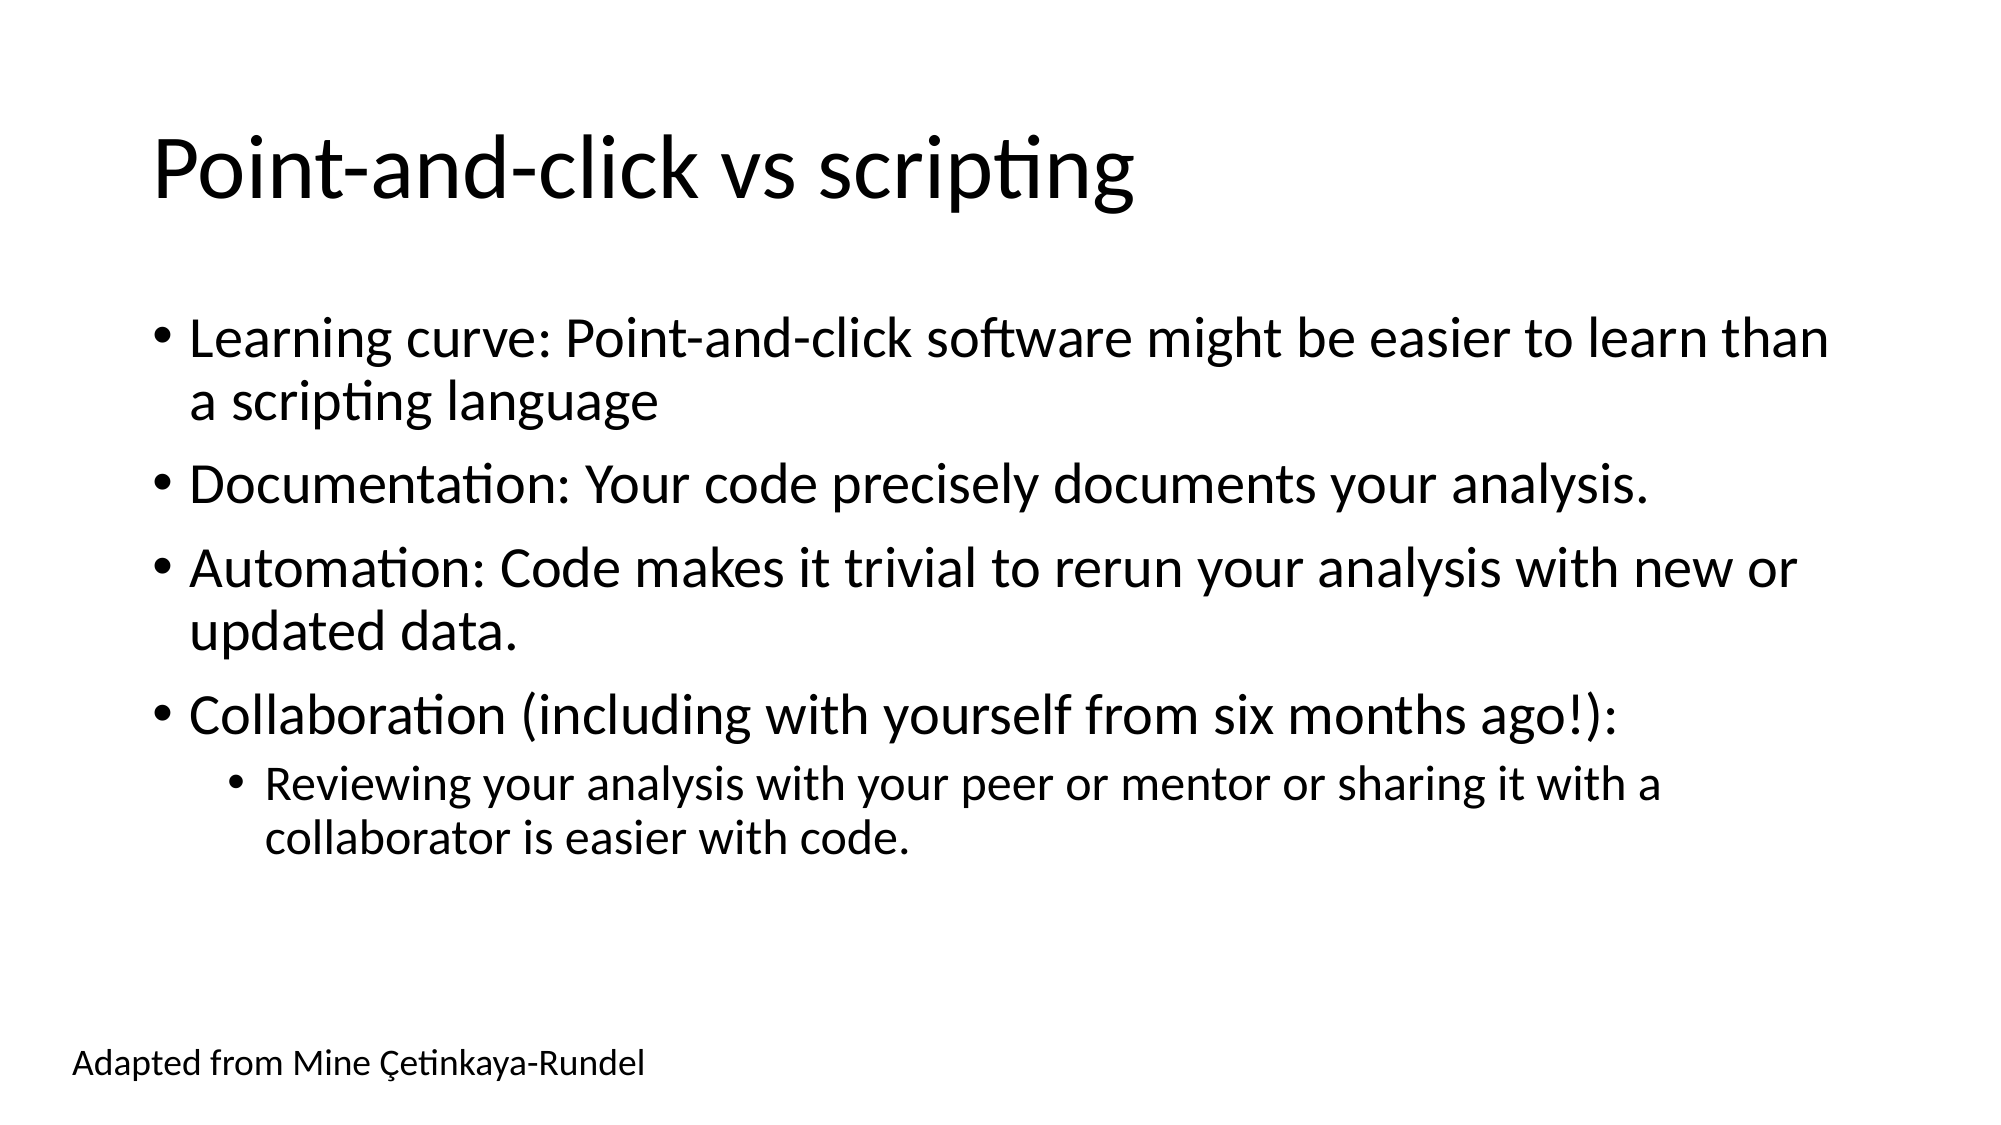

# Point-and-click vs scripting
Learning curve: Point-and-click software might be easier to learn than a scripting language
Documentation: Your code precisely documents your analysis.
Automation: Code makes it trivial to rerun your analysis with new or updated data.
Collaboration (including with yourself from six months ago!):
Reviewing your analysis with your peer or mentor or sharing it with a collaborator is easier with code.
Adapted from Mine Çetinkaya-Rundel